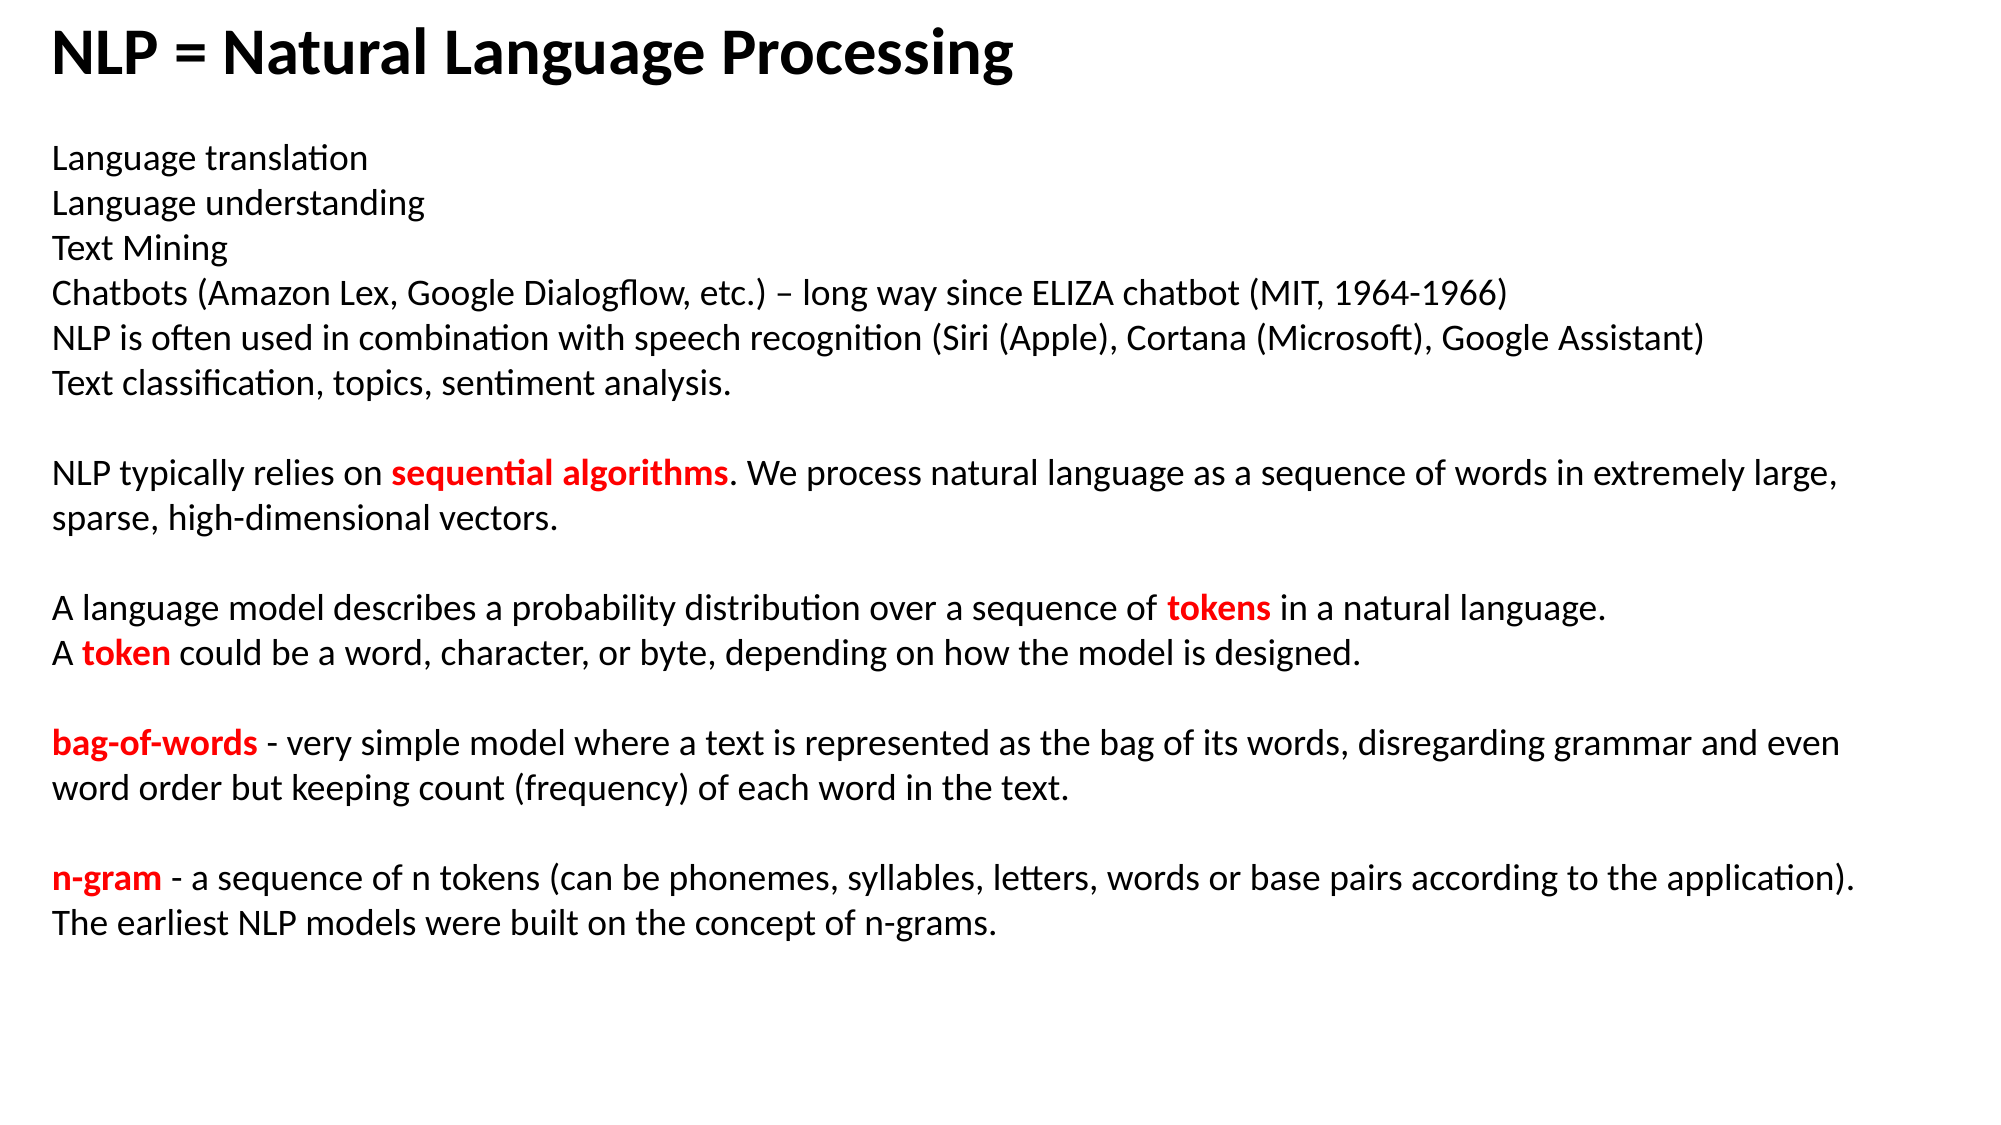

NLP = Natural Language Processing

Language translation
Language understanding
Text Mining
Chatbots (Amazon Lex, Google Dialogflow, etc.) – long way since ELIZA chatbot (MIT, 1964-1966)
NLP is often used in combination with speech recognition (Siri (Apple), Cortana (Microsoft), Google Assistant)
Text classification, topics, sentiment analysis.

NLP typically relies on sequential algorithms. We process natural language as a sequence of words in extremely large, sparse, high-dimensional vectors.

A language model describes a probability distribution over a sequence of tokens in a natural language.
A token could be a word, character, or byte, depending on how the model is designed.

bag-of-words - very simple model where a text is represented as the bag of its words, disregarding grammar and even word order but keeping count (frequency) of each word in the text.

n-gram - a sequence of n tokens (can be phonemes, syllables, letters, words or base pairs according to the application).
The earliest NLP models were built on the concept of n-grams.